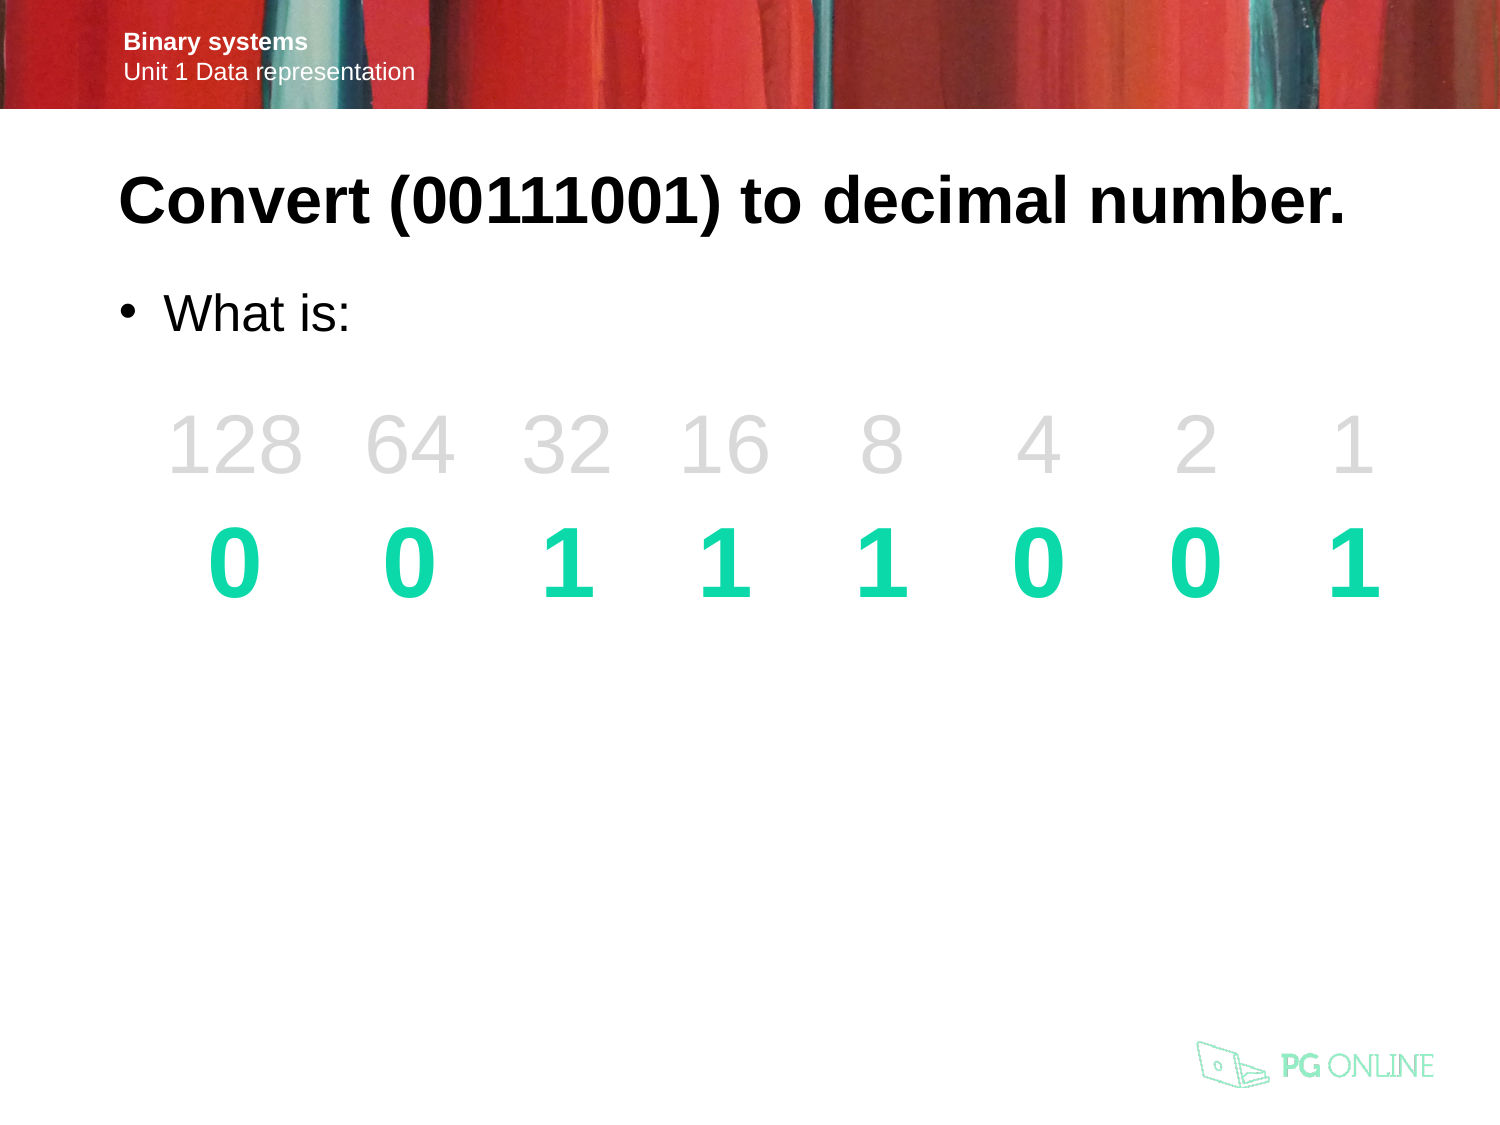

Convert (00111001) to decimal number.

What is:

| 128 | 64 | 32 | 16 | 8 | 4 | 2 | 1 |
| --- | --- | --- | --- | --- | --- | --- | --- |
| 0 | 0 | 1 | 1 | 1 | 0 | 0 | 1 |